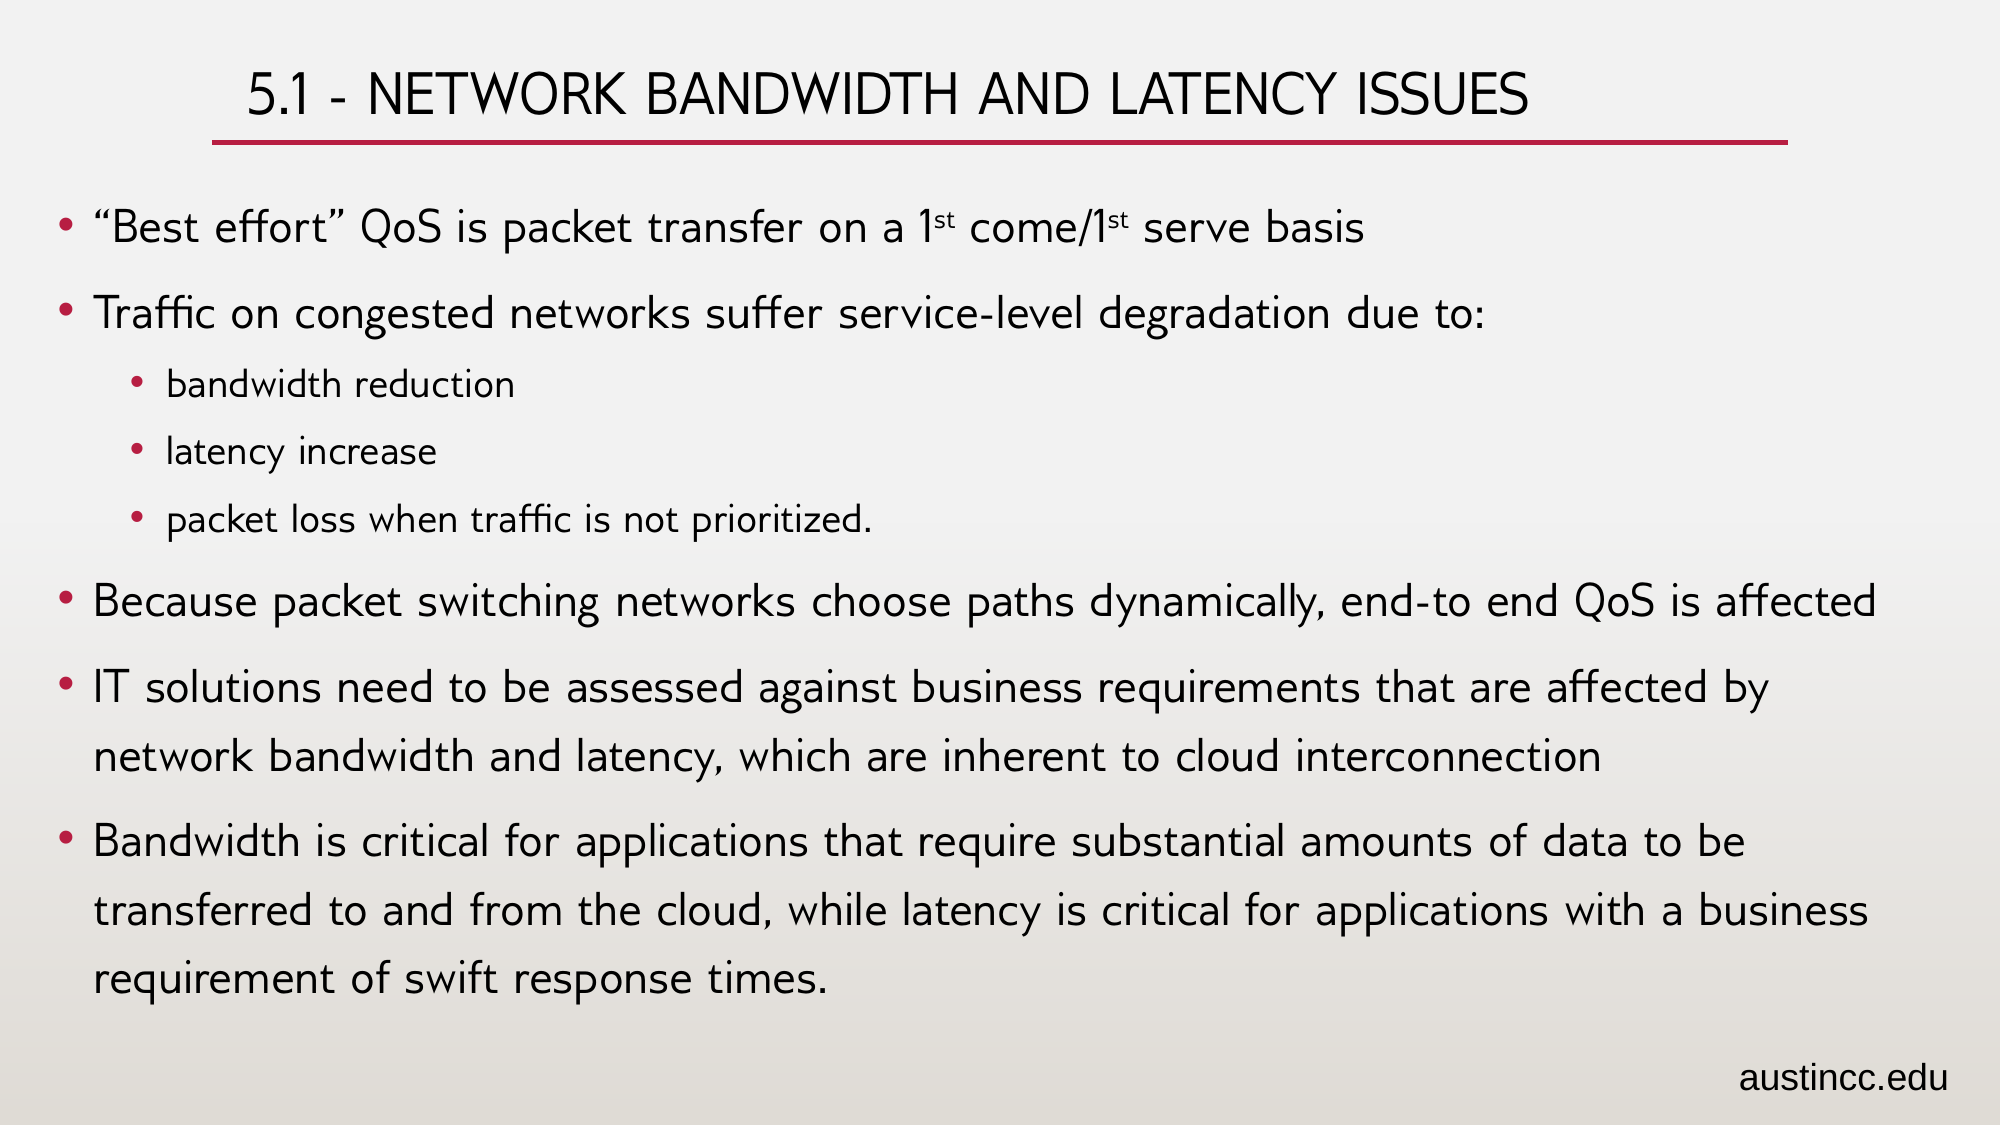

# 5.1 - Network Bandwidth and Latency Issues
“Best effort” QoS is packet transfer on a 1st come/1st serve basis
Traffic on congested networks suffer service-level degradation due to:
bandwidth reduction
latency increase
packet loss when traffic is not prioritized.
Because packet switching networks choose paths dynamically, end-to end QoS is affected
IT solutions need to be assessed against business requirements that are affected by network bandwidth and latency, which are inherent to cloud interconnection
Bandwidth is critical for applications that require substantial amounts of data to be transferred to and from the cloud, while latency is critical for applications with a business requirement of swift response times.